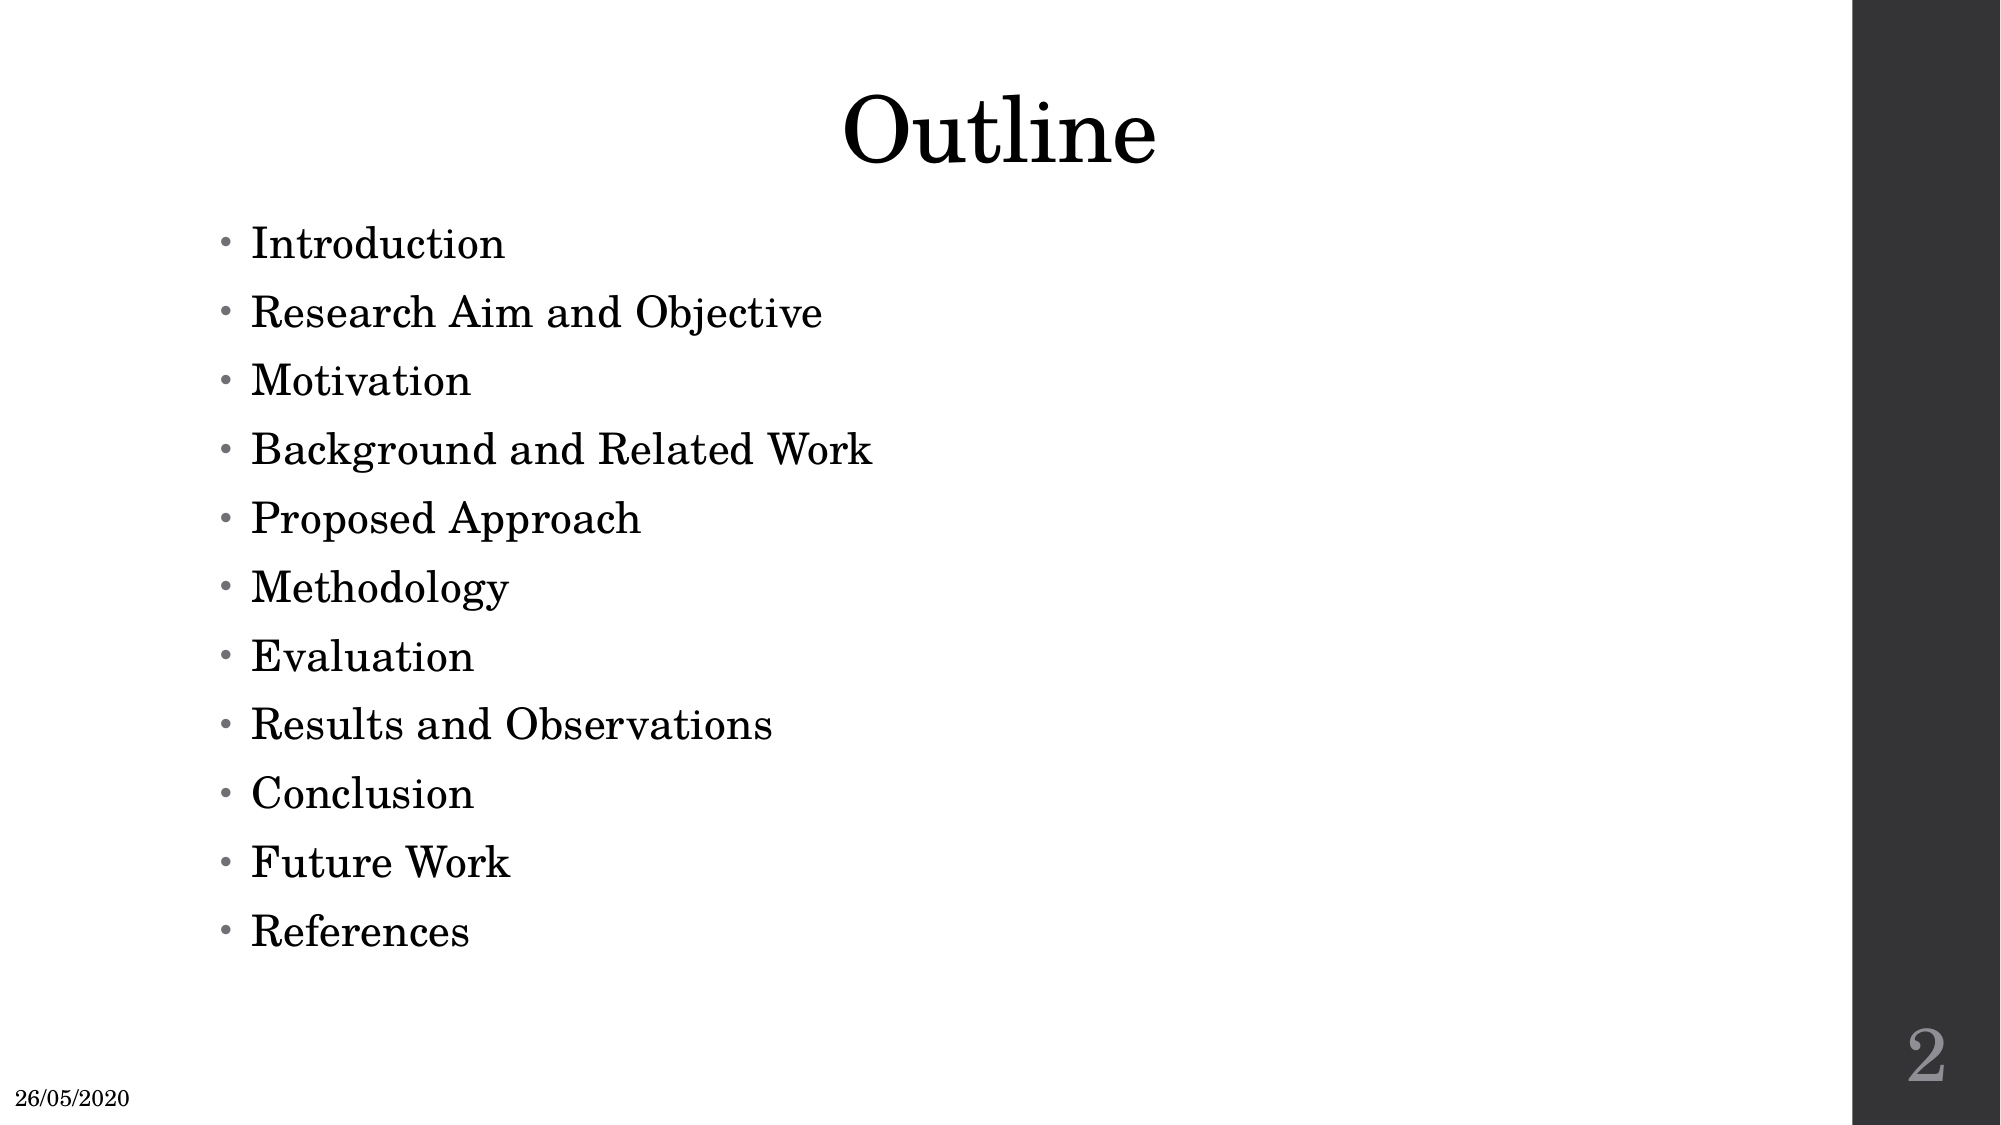

# Outline
Introduction
Research Aim and Objective
Motivation
Background and Related Work
Proposed Approach
Methodology
Evaluation
Results and Observations
Conclusion
Future Work
References

2
26/05/2020